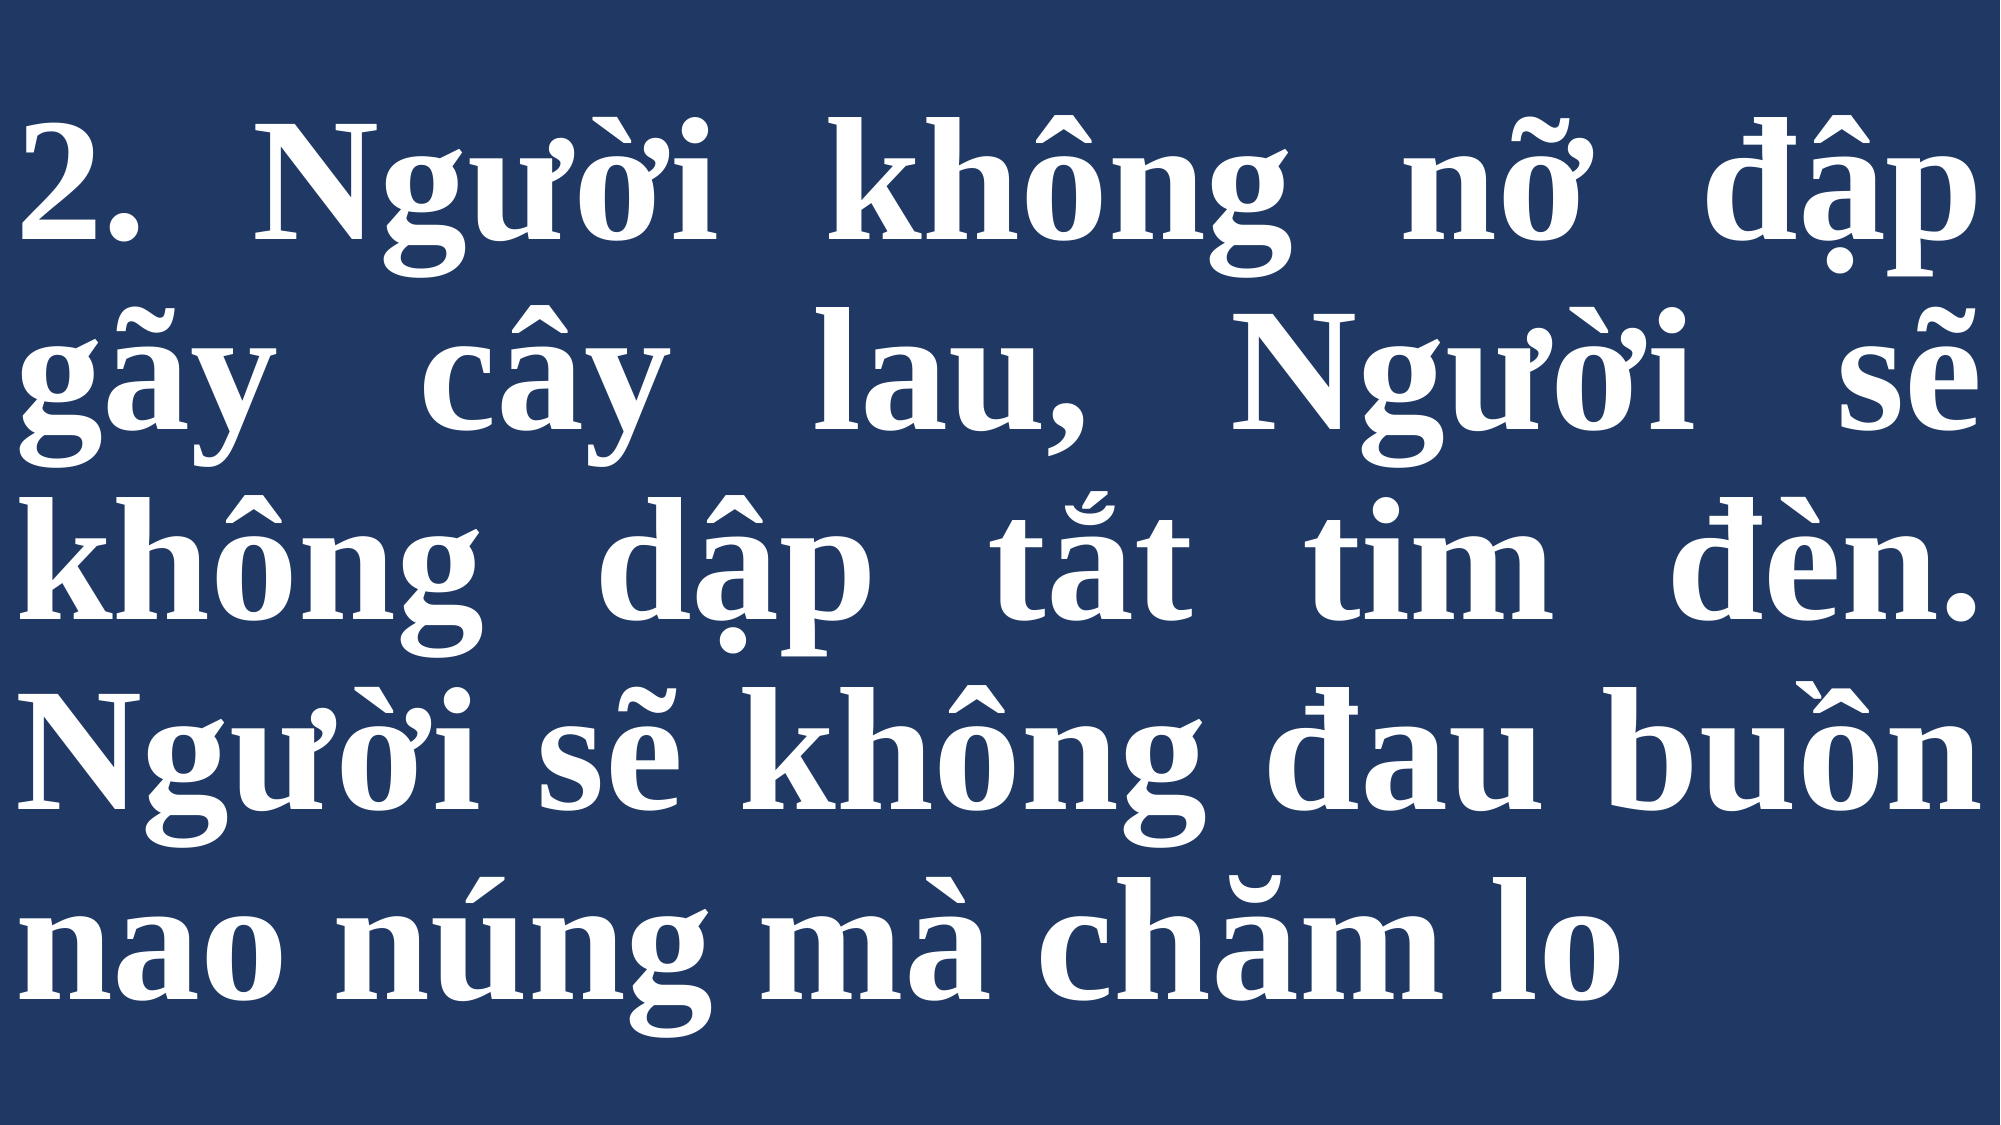

# 2. Người không nỡ đập gãy cây lau, Người sẽ không dập tắt tim đèn. Người sẽ không đau buồn nao núng mà chăm lo